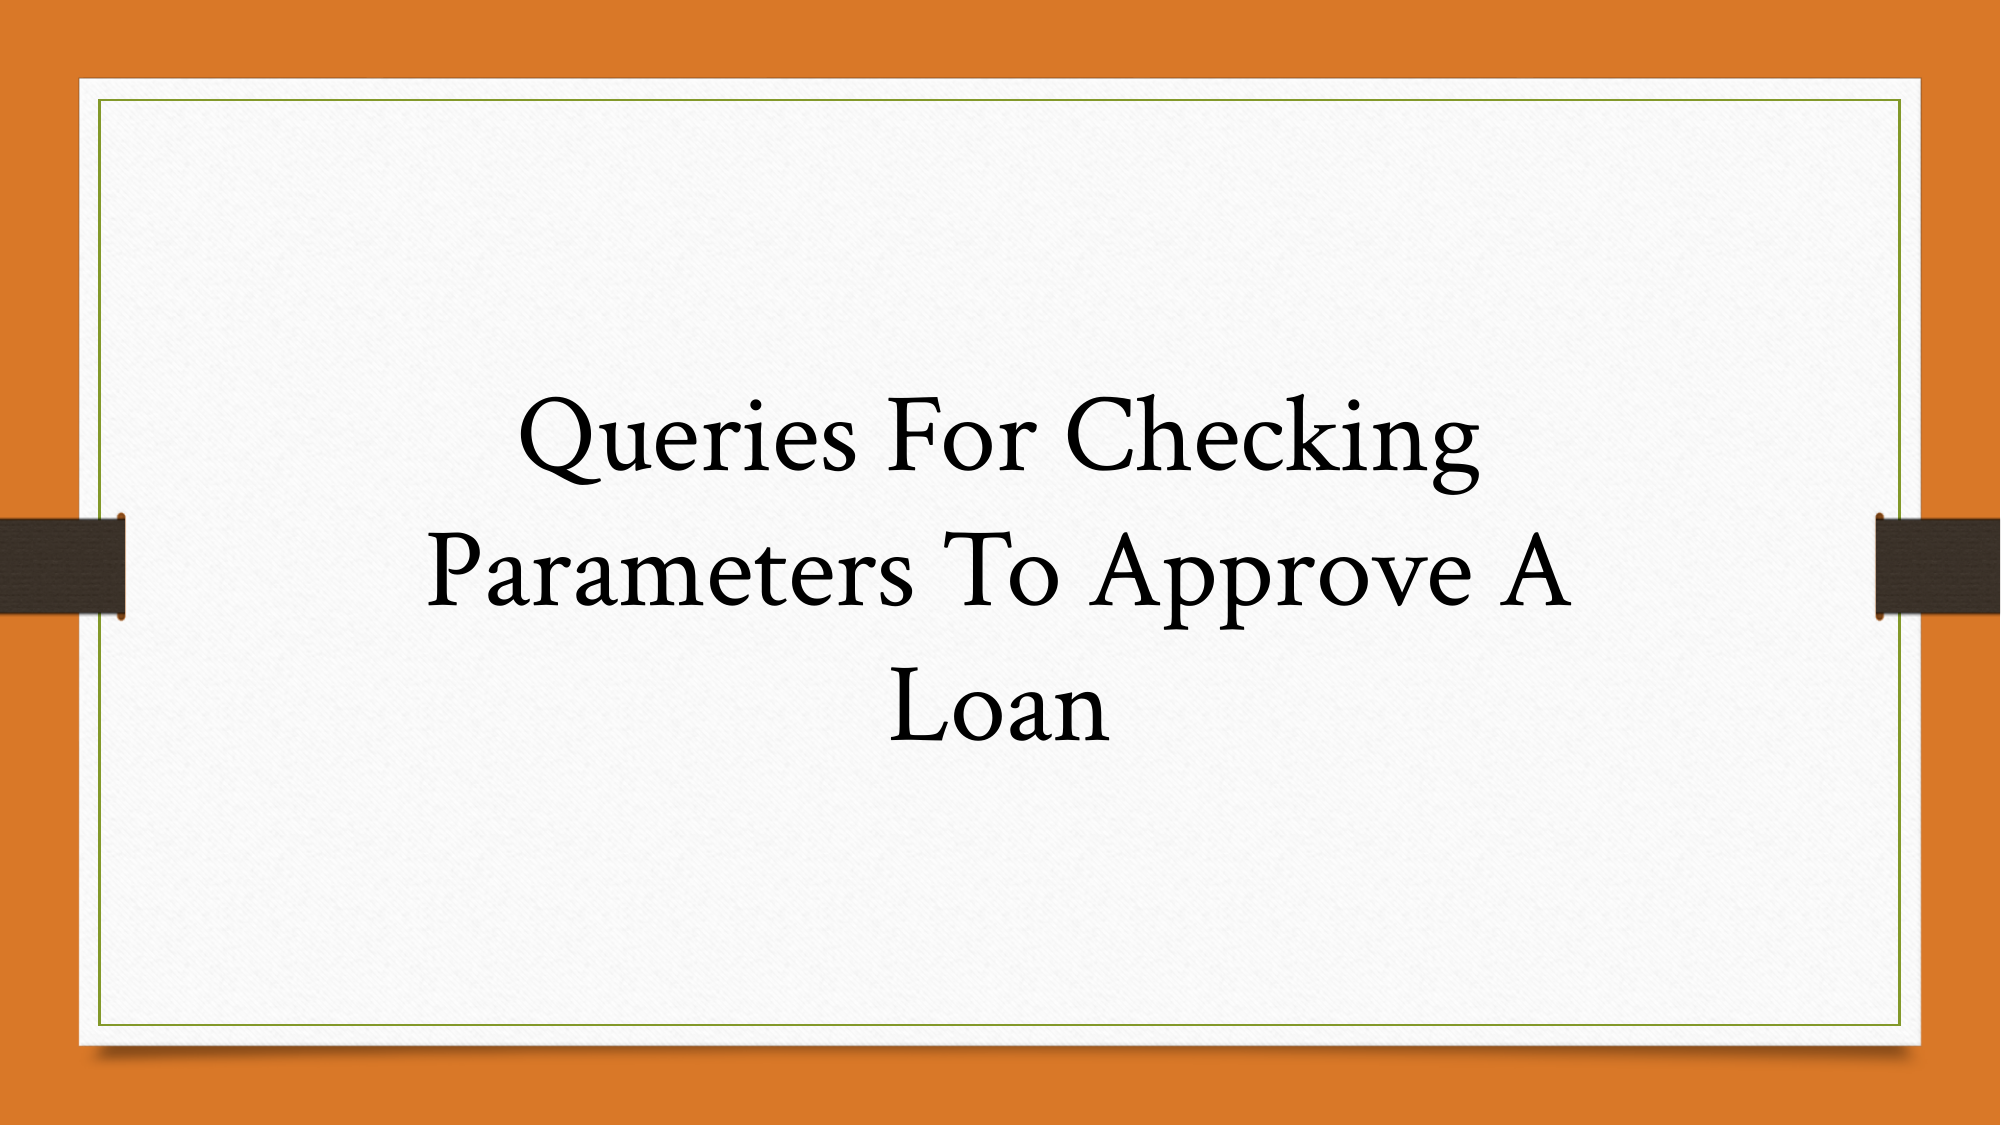

Queries For Checking Parameters To Approve A Loan